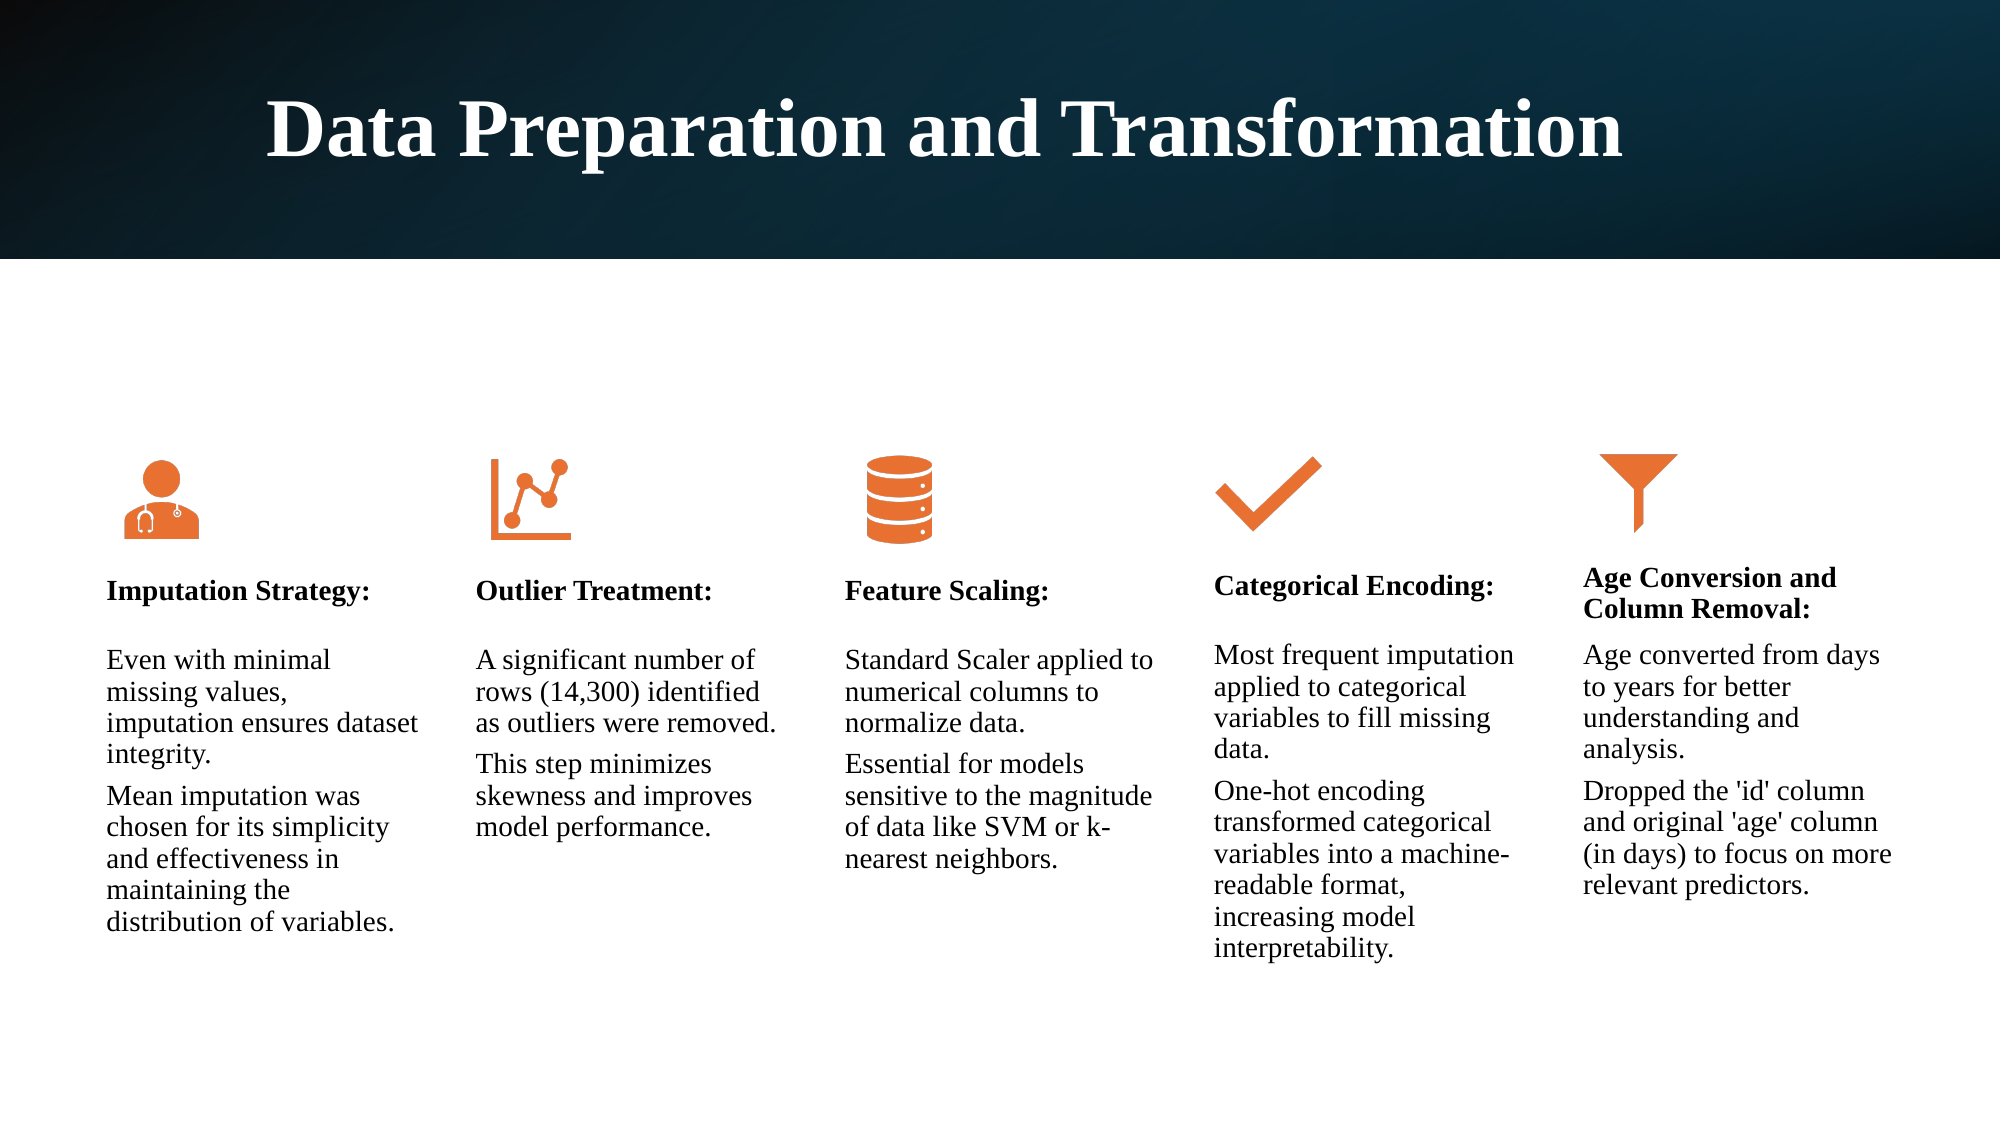

# Data Preparation and Transformation
Imputation Strategy:
Even with minimal missing values, imputation ensures dataset integrity.
Mean imputation was chosen for its simplicity and effectiveness in maintaining the distribution of variables.
Outlier Treatment:
A significant number of rows (14,300) identified as outliers were removed.
This step minimizes skewness and improves model performance.
Feature Scaling:
Standard Scaler applied to numerical columns to normalize data.
Essential for models sensitive to the magnitude of data like SVM or k-nearest neighbors.
Categorical Encoding:
Most frequent imputation applied to categorical variables to fill missing data.
One-hot encoding transformed categorical variables into a machine-readable format, increasing model interpretability.
Age Conversion and Column Removal:
Age converted from days to years for better understanding and analysis.
Dropped the 'id' column and original 'age' column (in days) to focus on more relevant predictors.